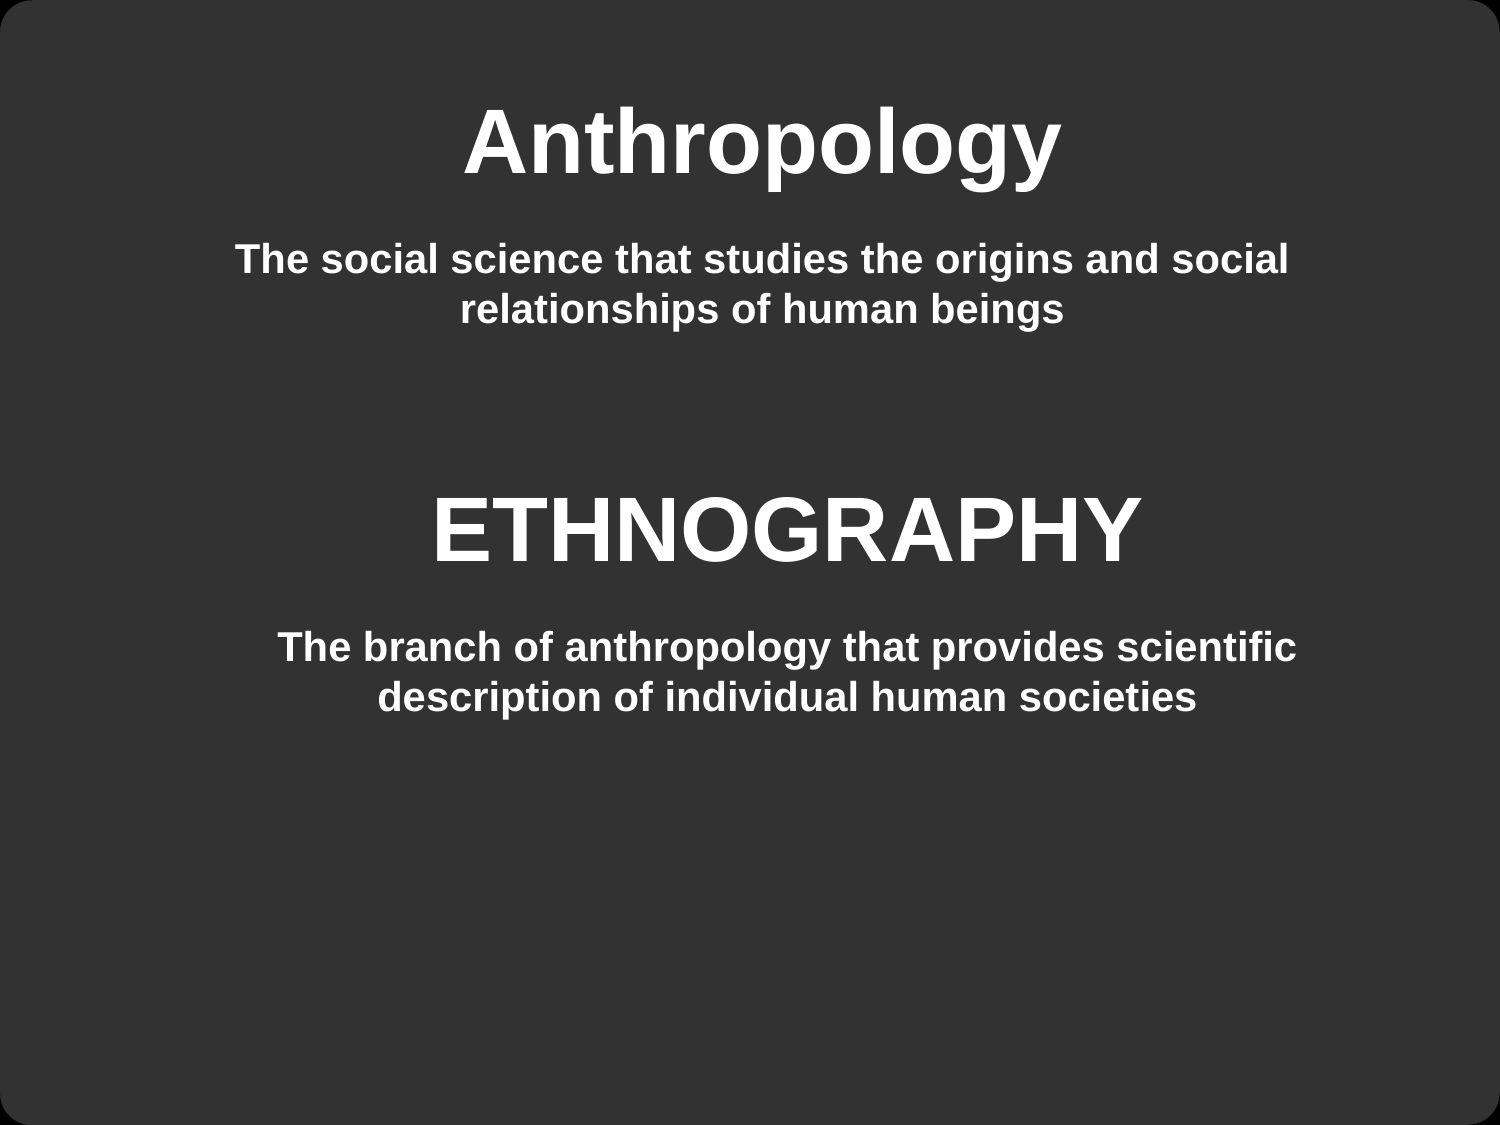

Anthropology
The social science that studies the origins and social relationships of human beings
# ETHNOGRAPHY
The branch of anthropology that provides scientific description of individual human societies